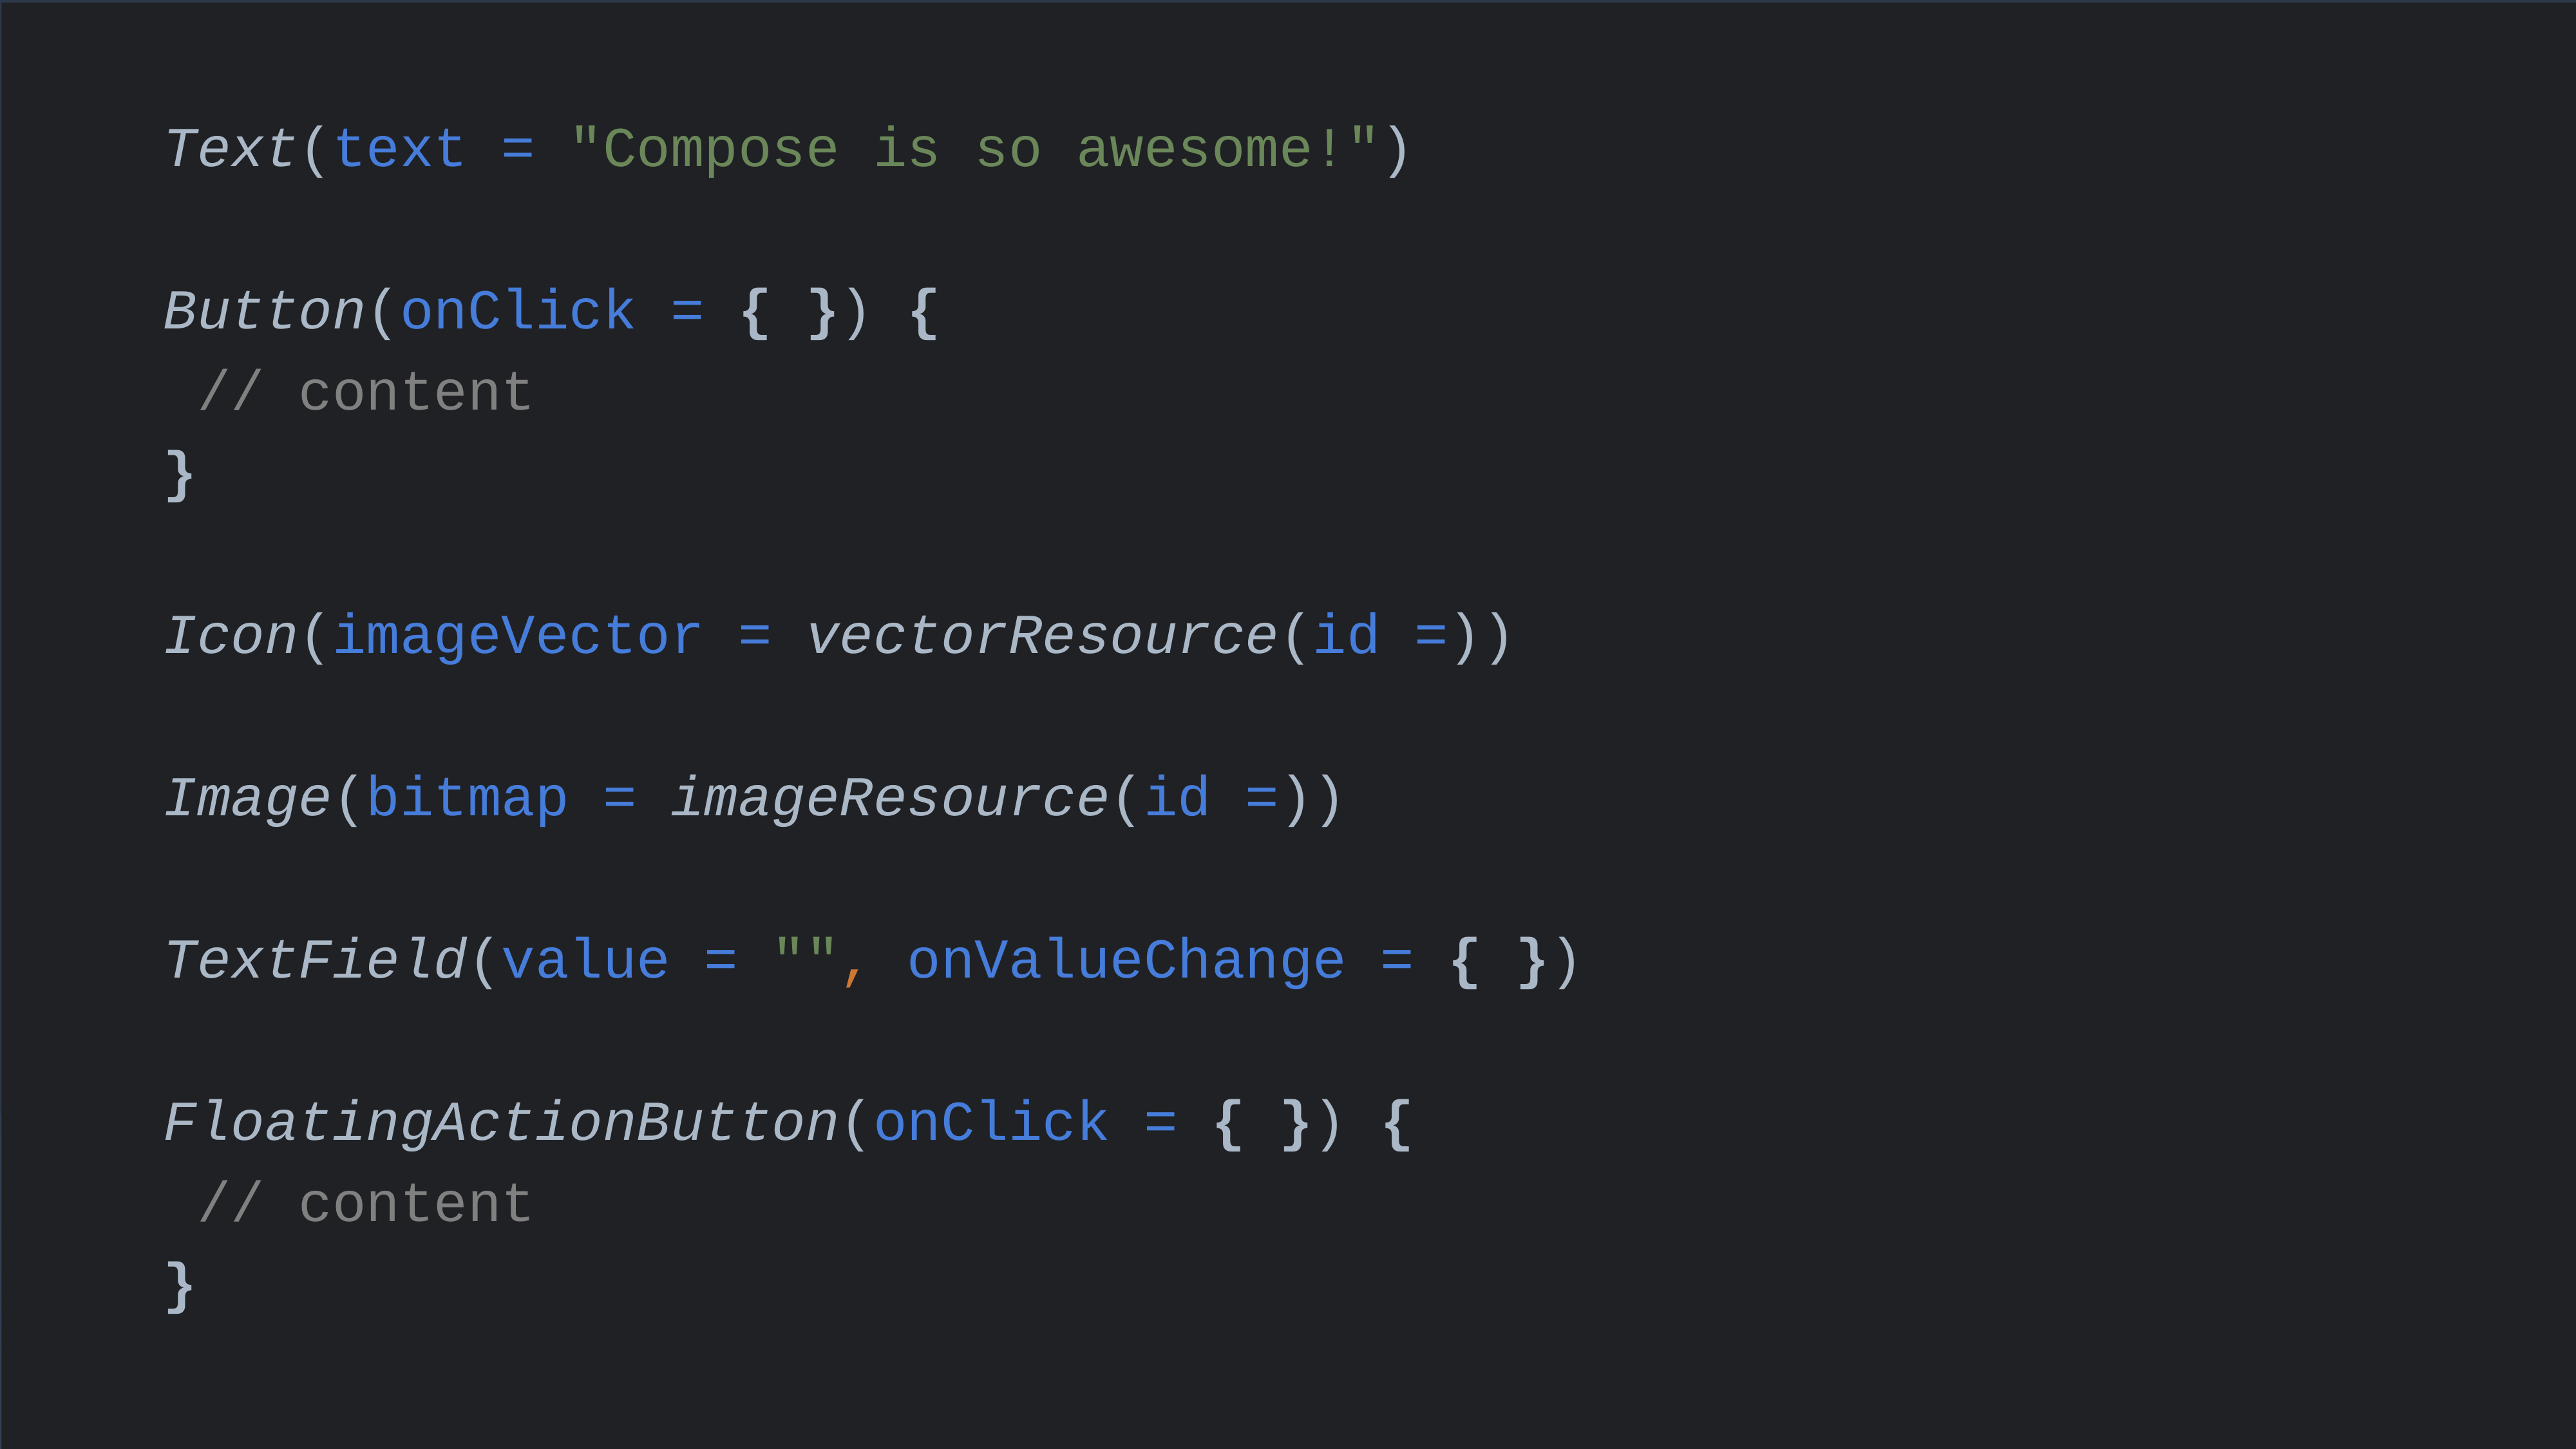

Text(text = "Compose is so awesome!")

Button(onClick = { }) {
 // content
}

Icon(imageVector = vectorResource(id =))

Image(bitmap = imageResource(id =))

TextField(value = "", onValueChange = { })

FloatingActionButton(onClick = { }) {
 // content
}